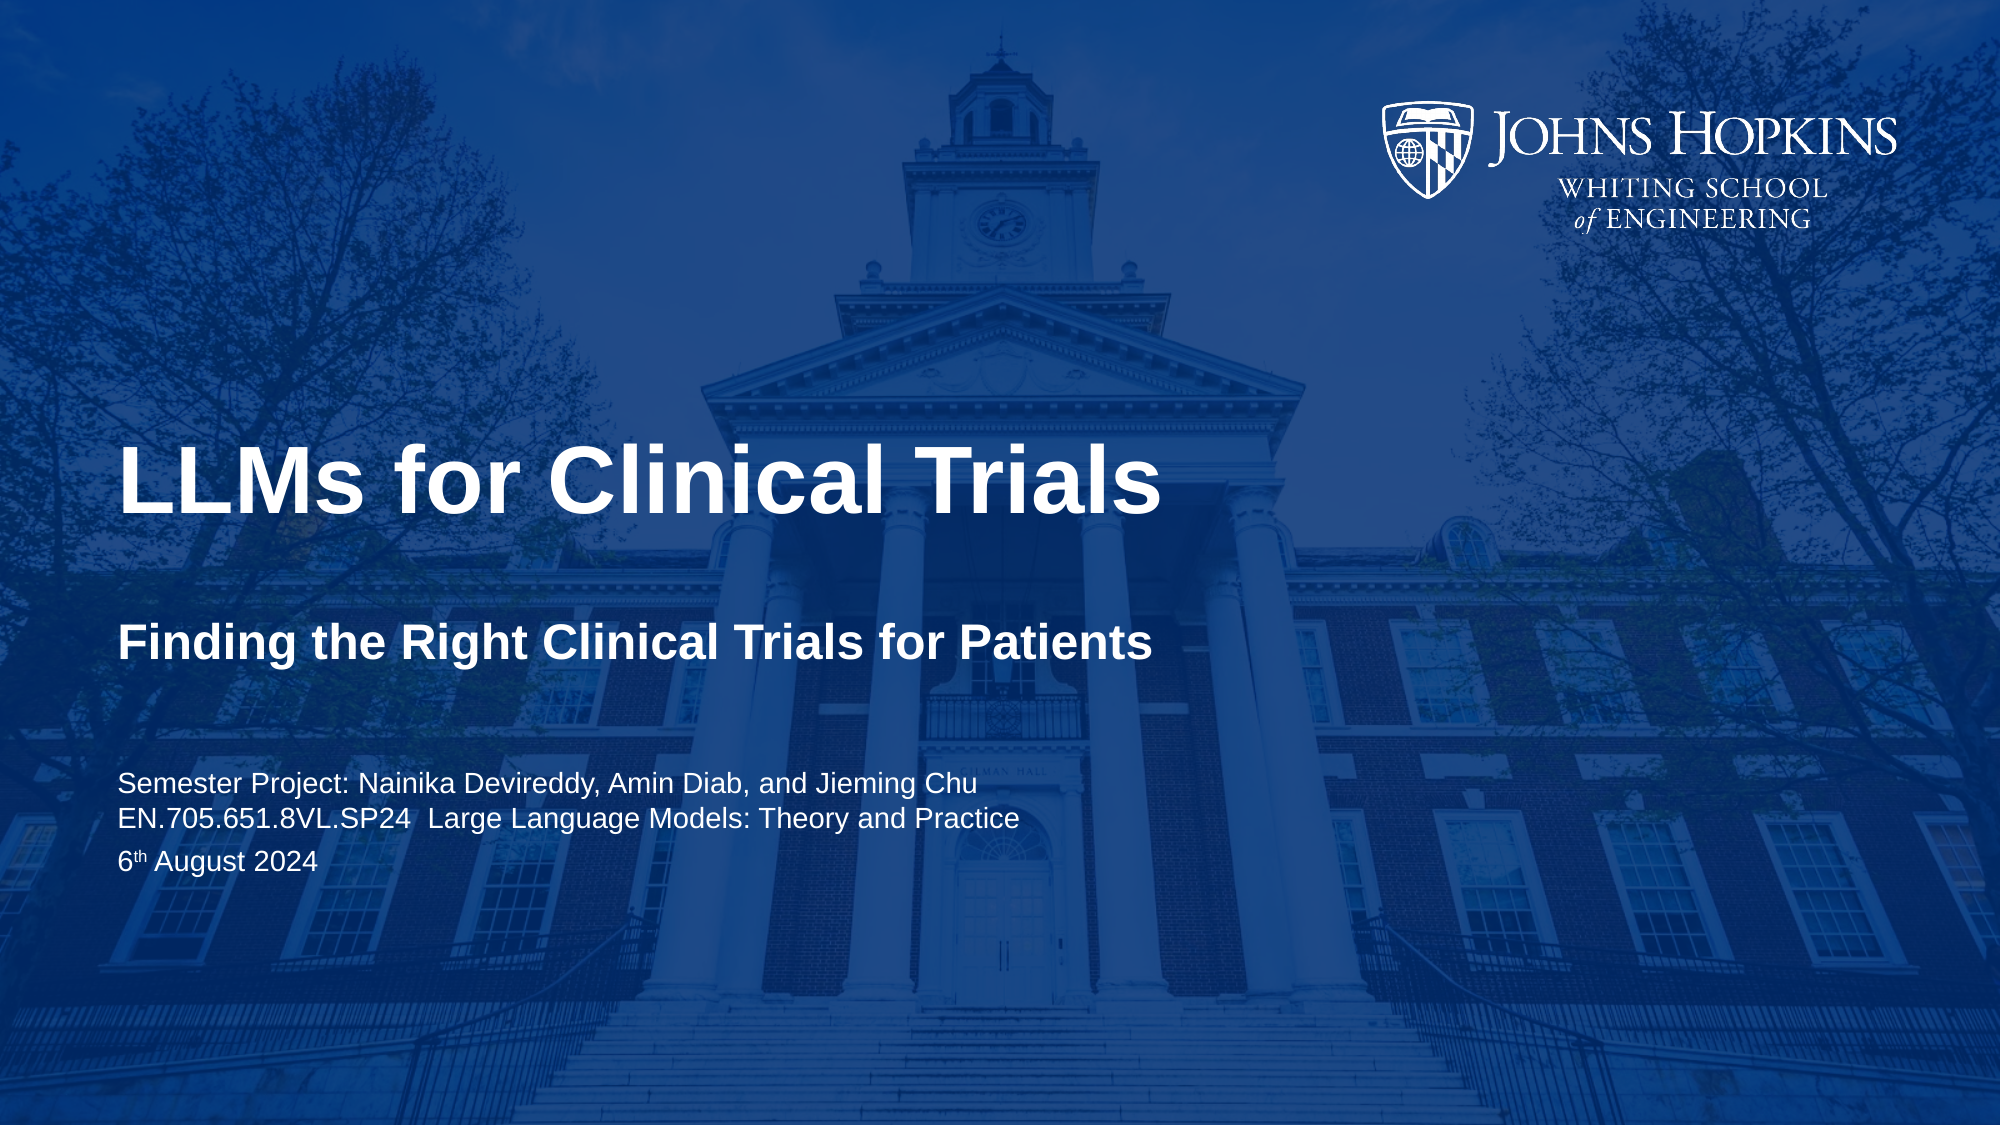

# LLMs for Clinical Trials
Finding the Right Clinical Trials for Patients
Semester Project: Nainika Devireddy, Amin Diab, and Jieming Chu
EN.705.651.8VL.SP24  Large Language Models: Theory and Practice
6th August 2024